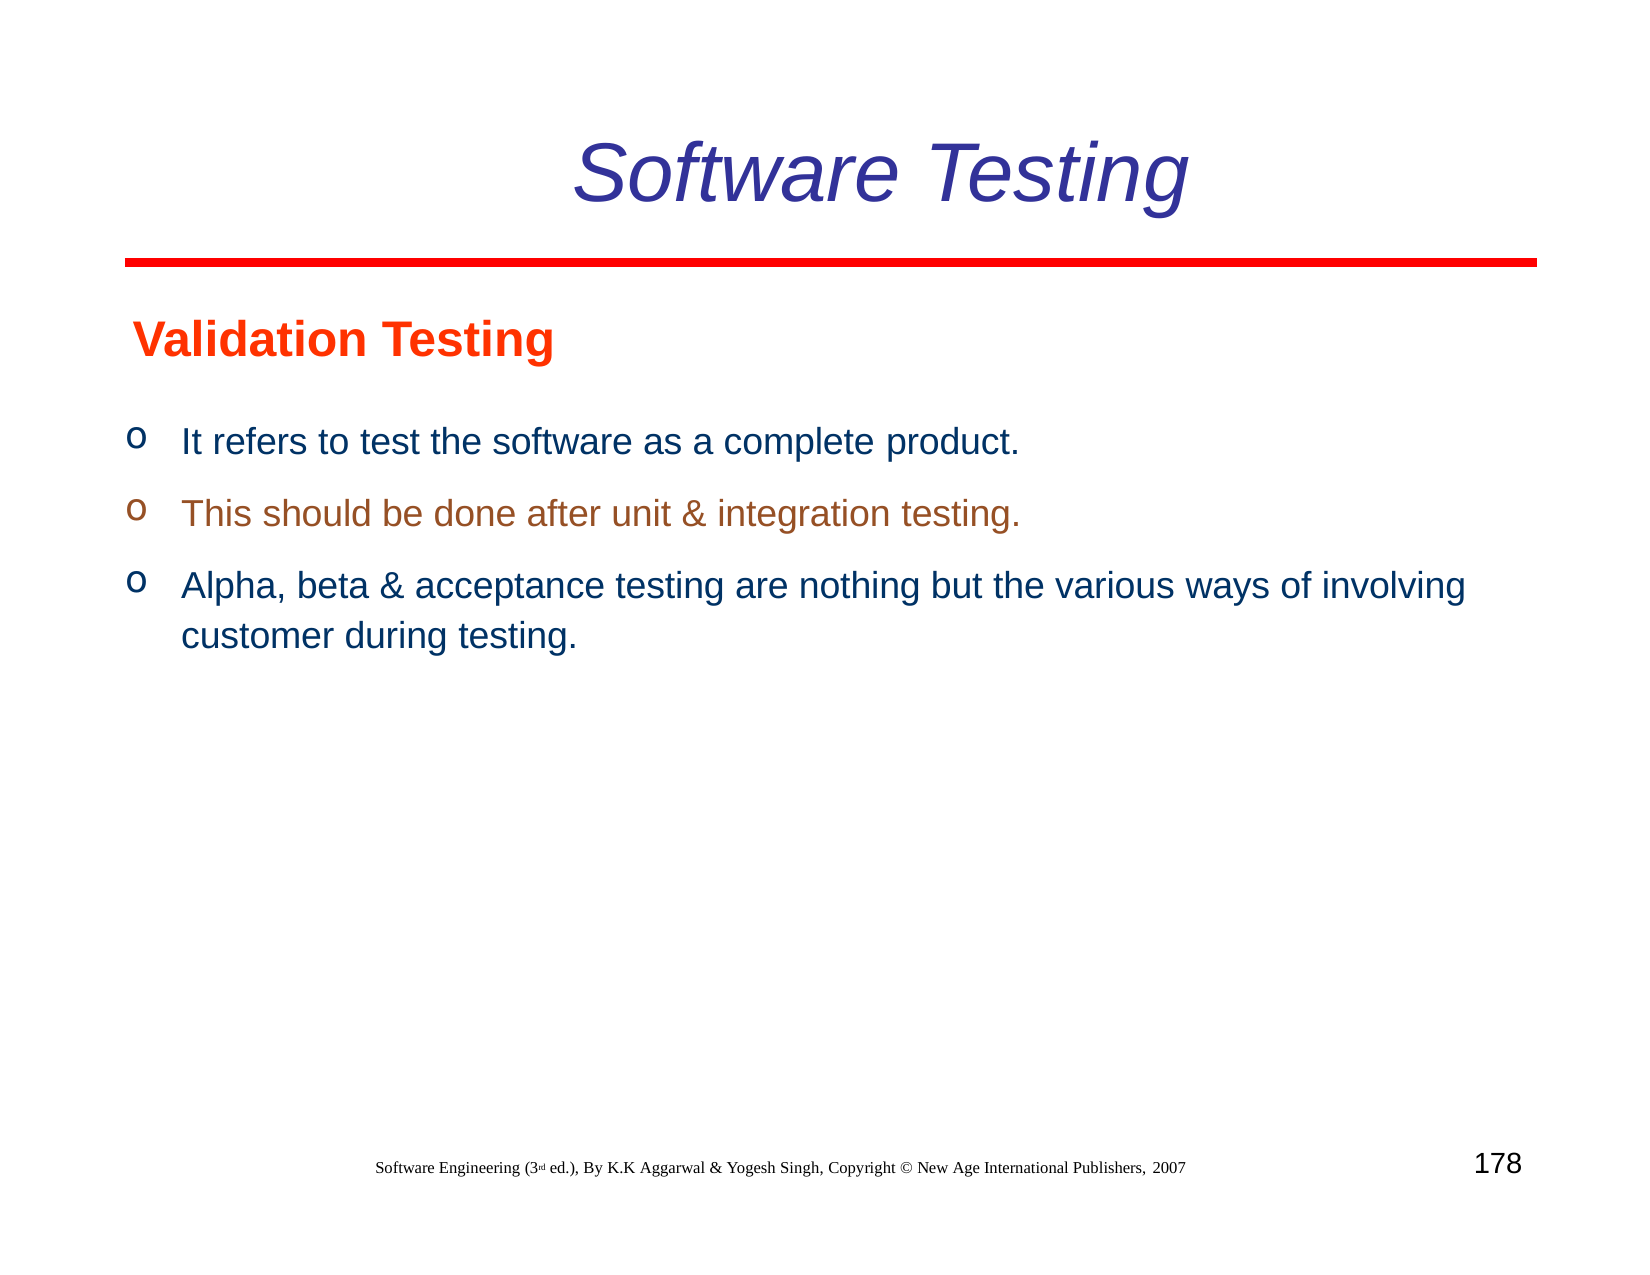

# Software Testing

Validation Testing

It refers to test the software as a complete product.
This should be done after unit & integration testing.
Alpha, beta & acceptance testing are nothing but the various ways of involving  customer during testing.
178
Software Engineering (3rd  ed.), By K.K Aggarwal & Yogesh Singh, Copyright © New Age International Publishers, 2007